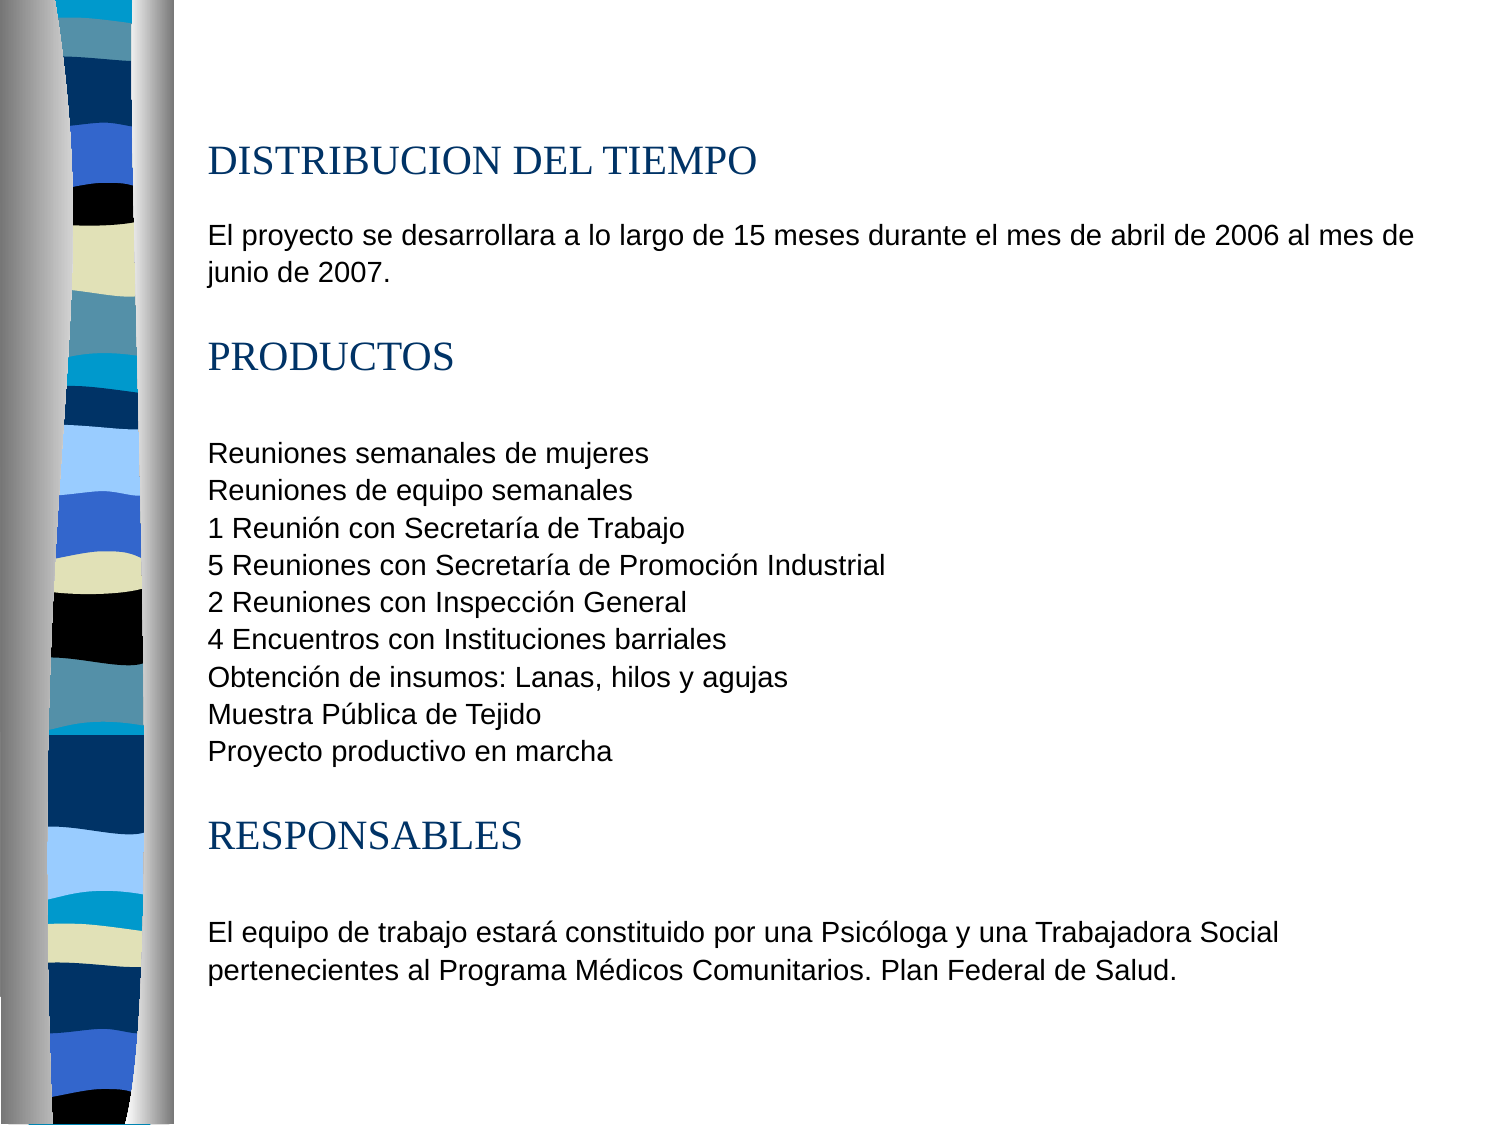

# DISTRIBUCION DEL TIEMPO
El proyecto se desarrollara a lo largo de 15 meses durante el mes de abril de 2006 al mes de
junio de 2007.

PRODUCTOS

Reuniones semanales de mujeres
Reuniones de equipo semanales
1 Reunión con Secretaría de Trabajo
5 Reuniones con Secretaría de Promoción Industrial
2 Reuniones con Inspección General
4 Encuentros con Instituciones barriales
Obtención de insumos: Lanas, hilos y agujas
Muestra Pública de Tejido
Proyecto productivo en marcha

RESPONSABLES

El equipo de trabajo estará constituido por una Psicóloga y una Trabajadora Social
pertenecientes al Programa Médicos Comunitarios. Plan Federal de Salud.